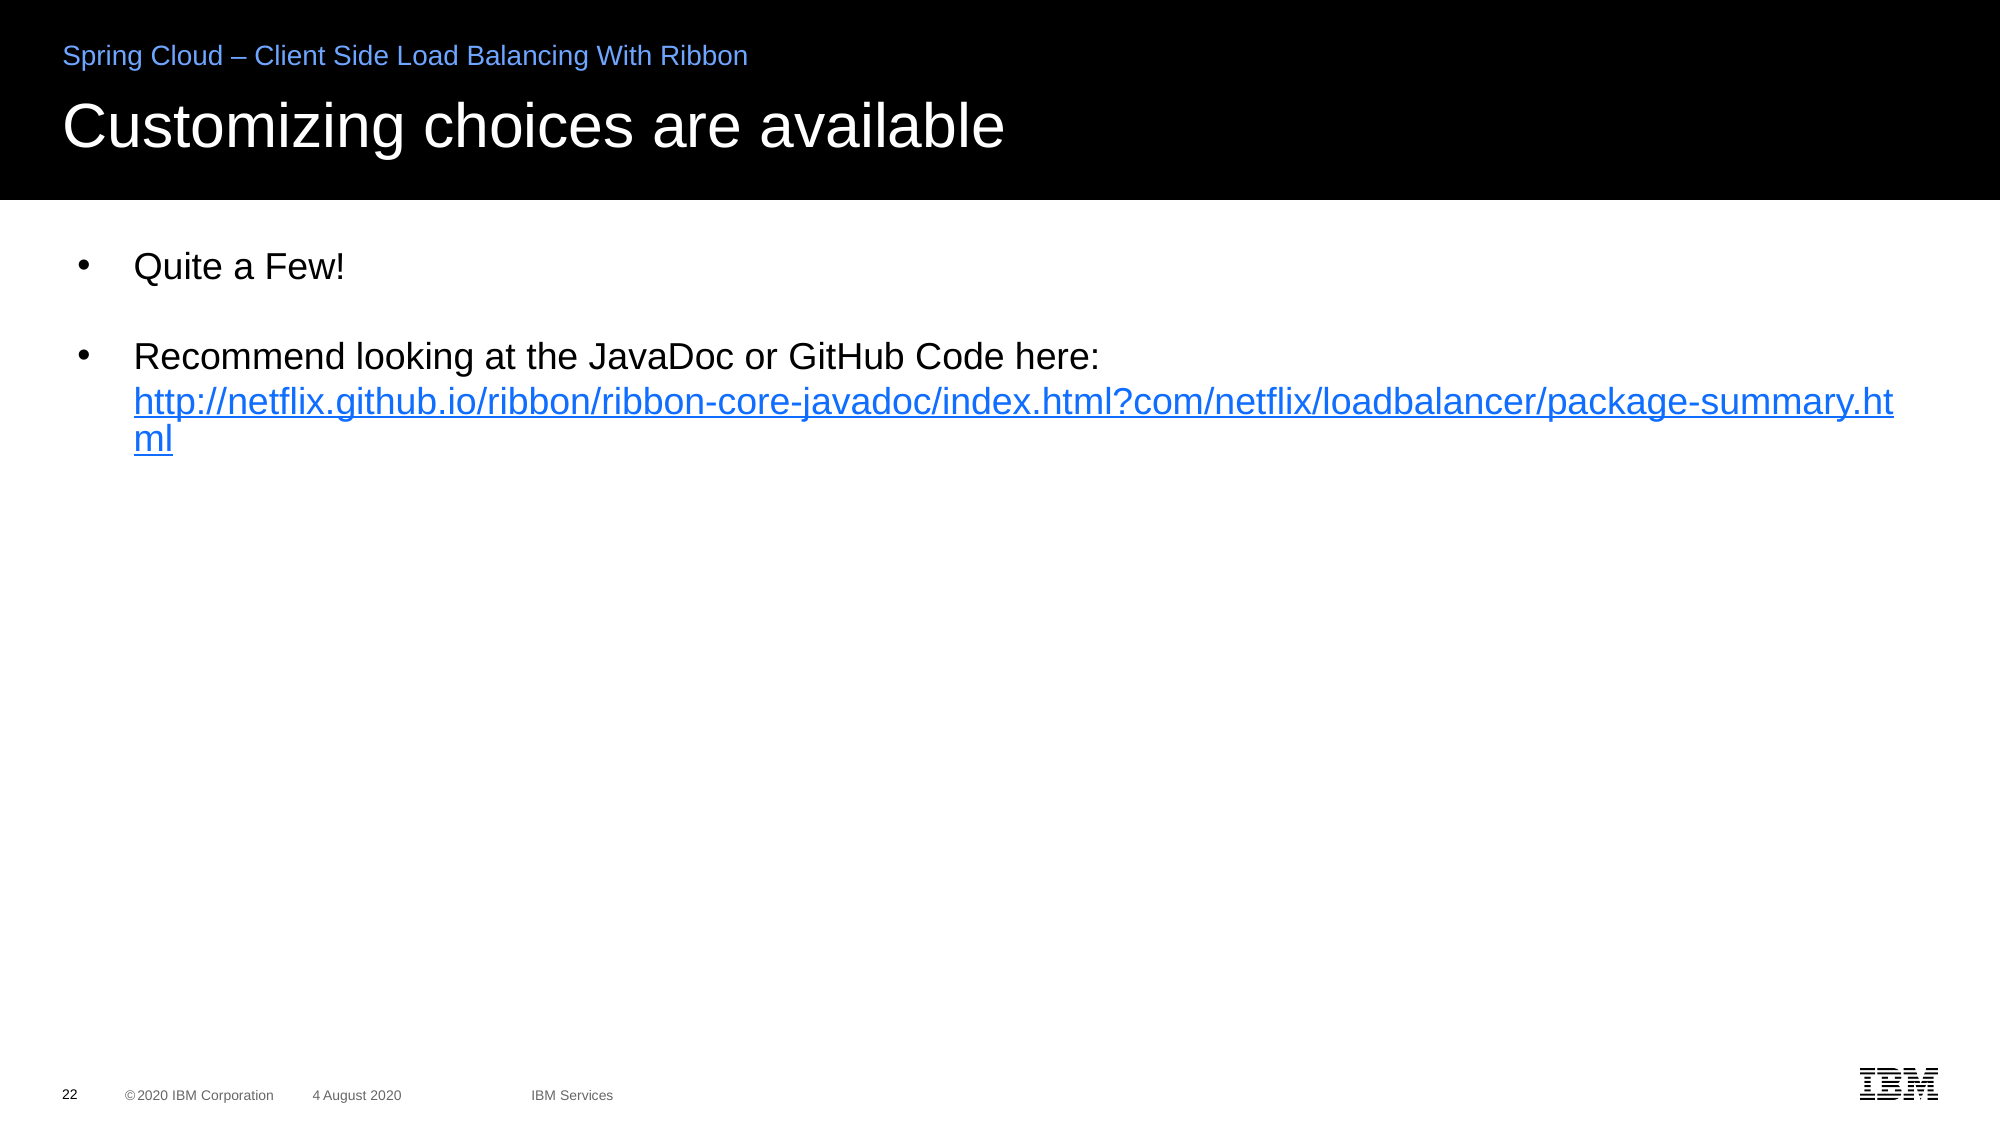

Spring Cloud – Client Side Load Balancing With Ribbon
# Customizing choices are available
Quite a Few!

Recommend looking at the JavaDoc or GitHub Code here:
http://netflix.github.io/ribbon/ribbon-core-javadoc/index.html?com/netflix/loadbalancer/package-summary.html